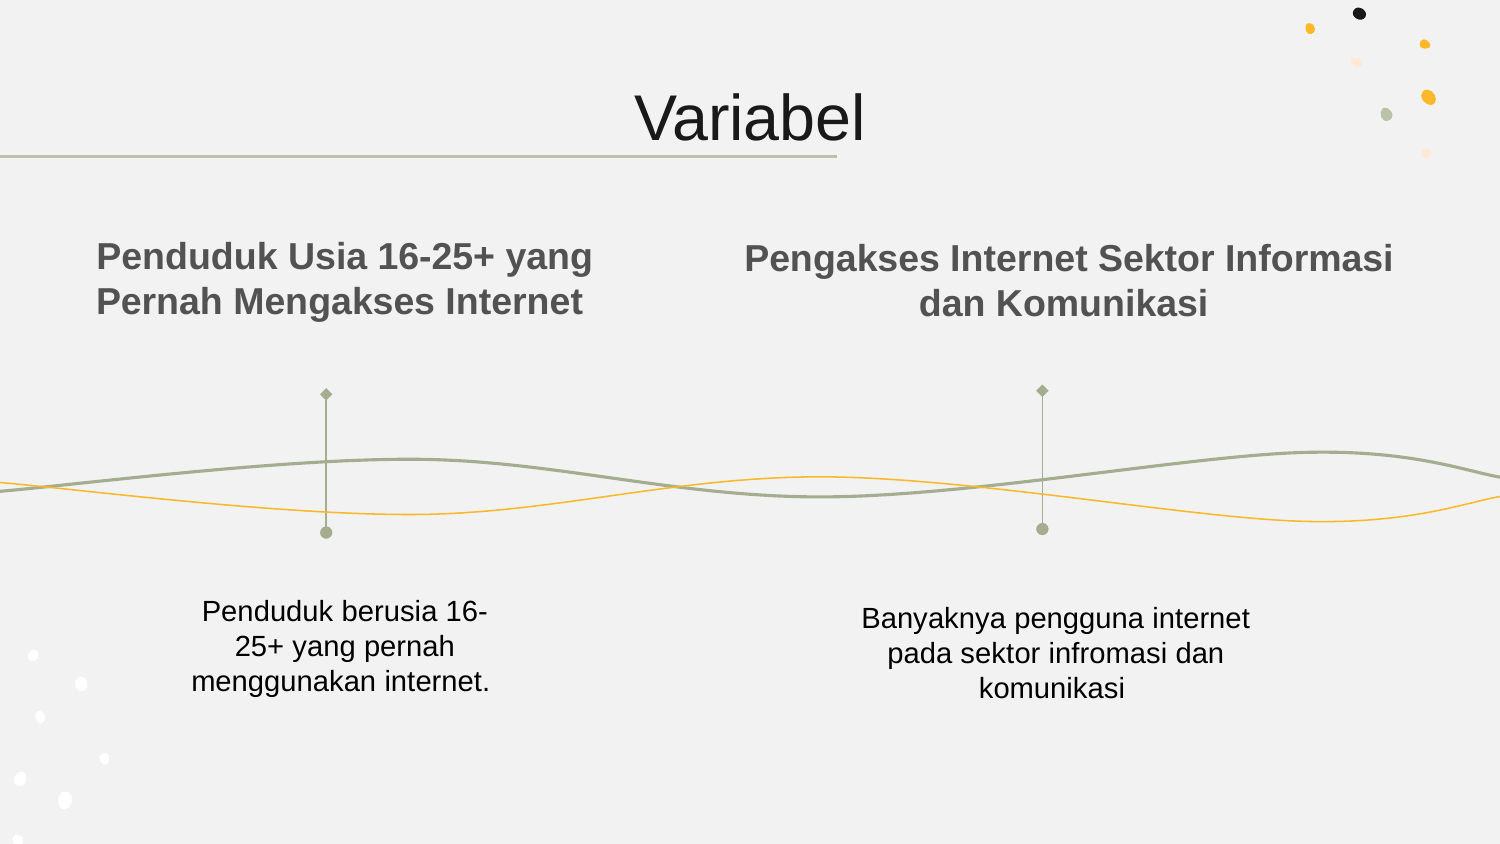

# Variabel

Penduduk Usia 16-25+ yang Pernah Mengakses Internet

Pengakses Internet Sektor Informasi dan Komunikasi

Penduduk berusia 16-25+ yang pernah menggunakan internet.
Banyaknya pengguna internet pada sektor infromasi dan komunikasi
10